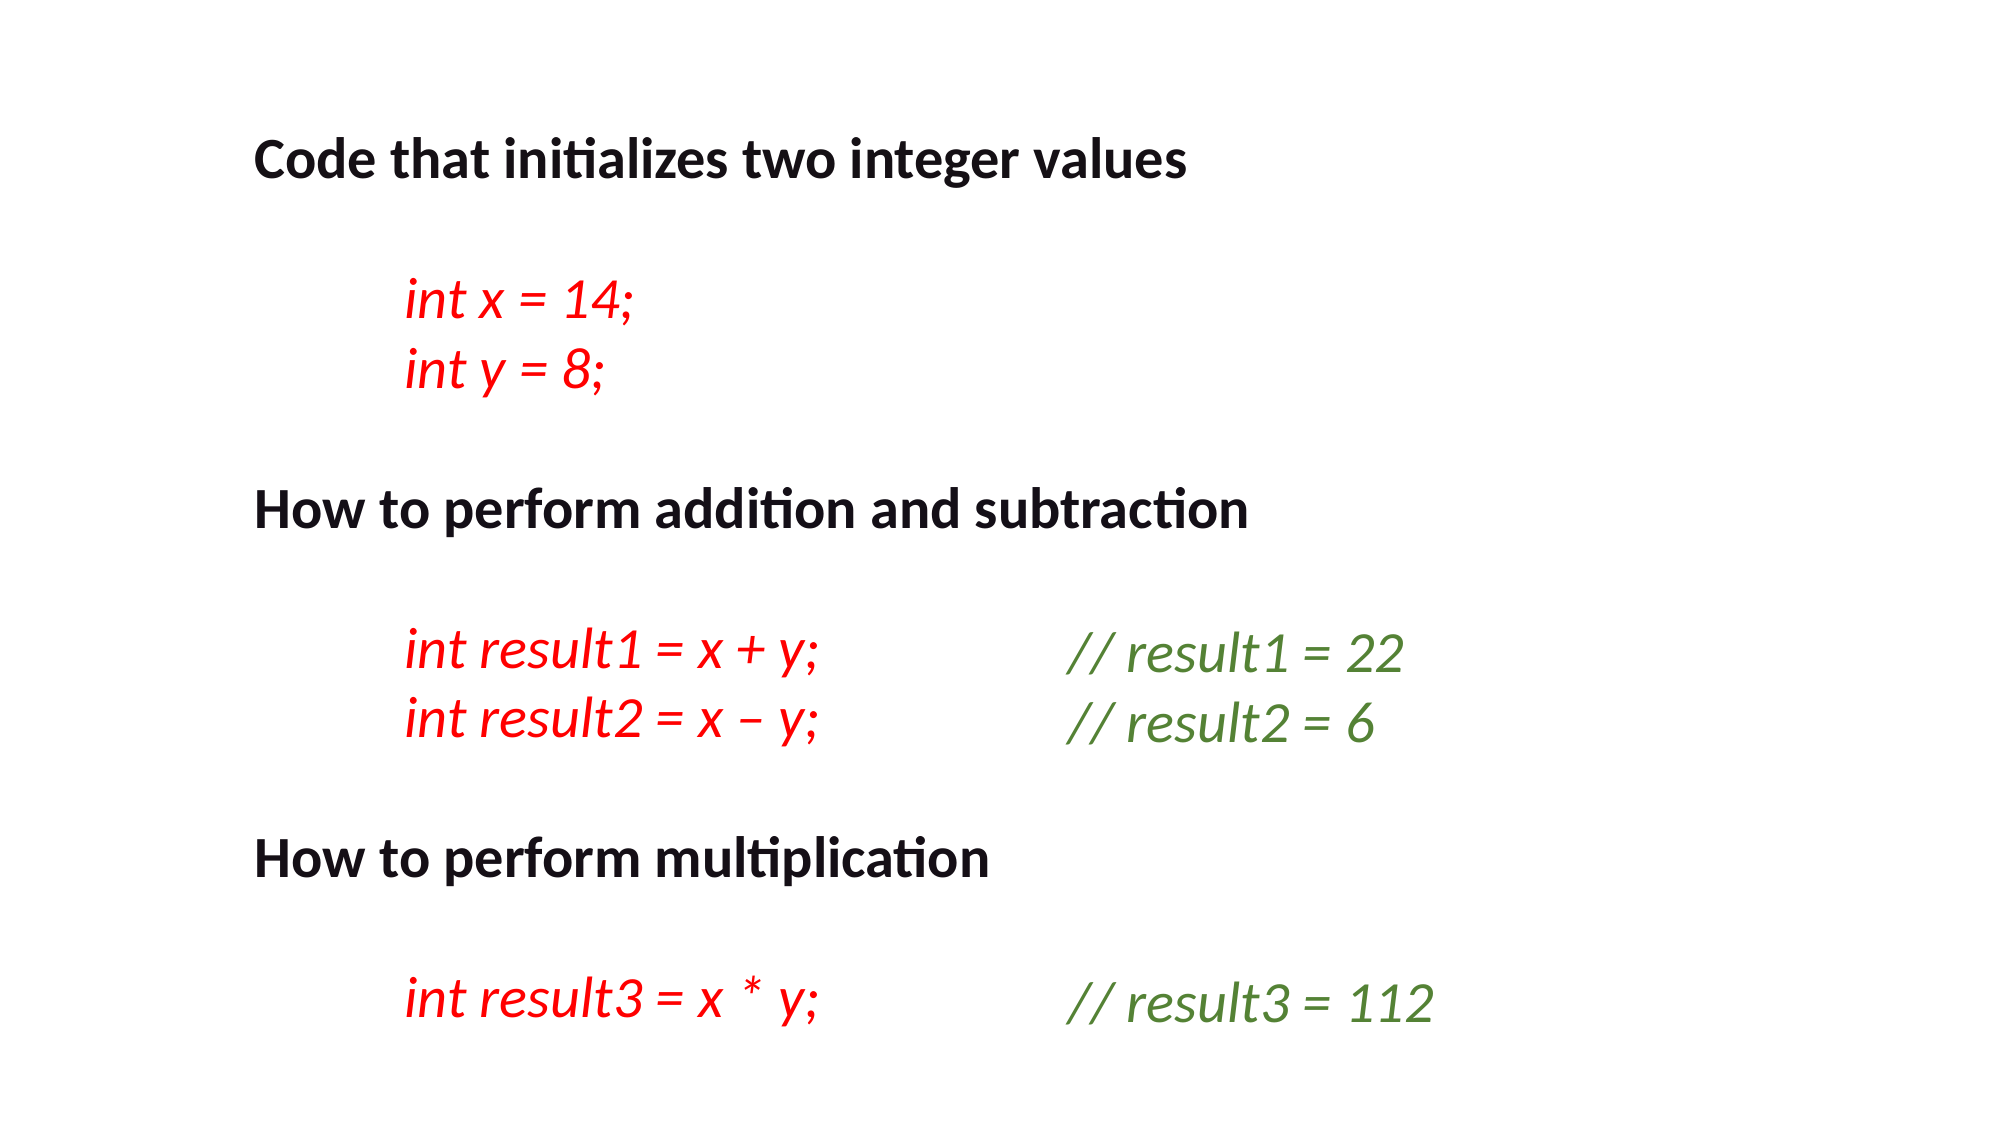

Code that initializes two integer values

	int x = 14;
	int y = 8;

How to perform addition and subtraction

	int result1 = x + y;
	int result2 = x – y;

How to perform multiplication

	int result3 = x * y;
// result1 = 22
// result2 = 6

// result3 = 112